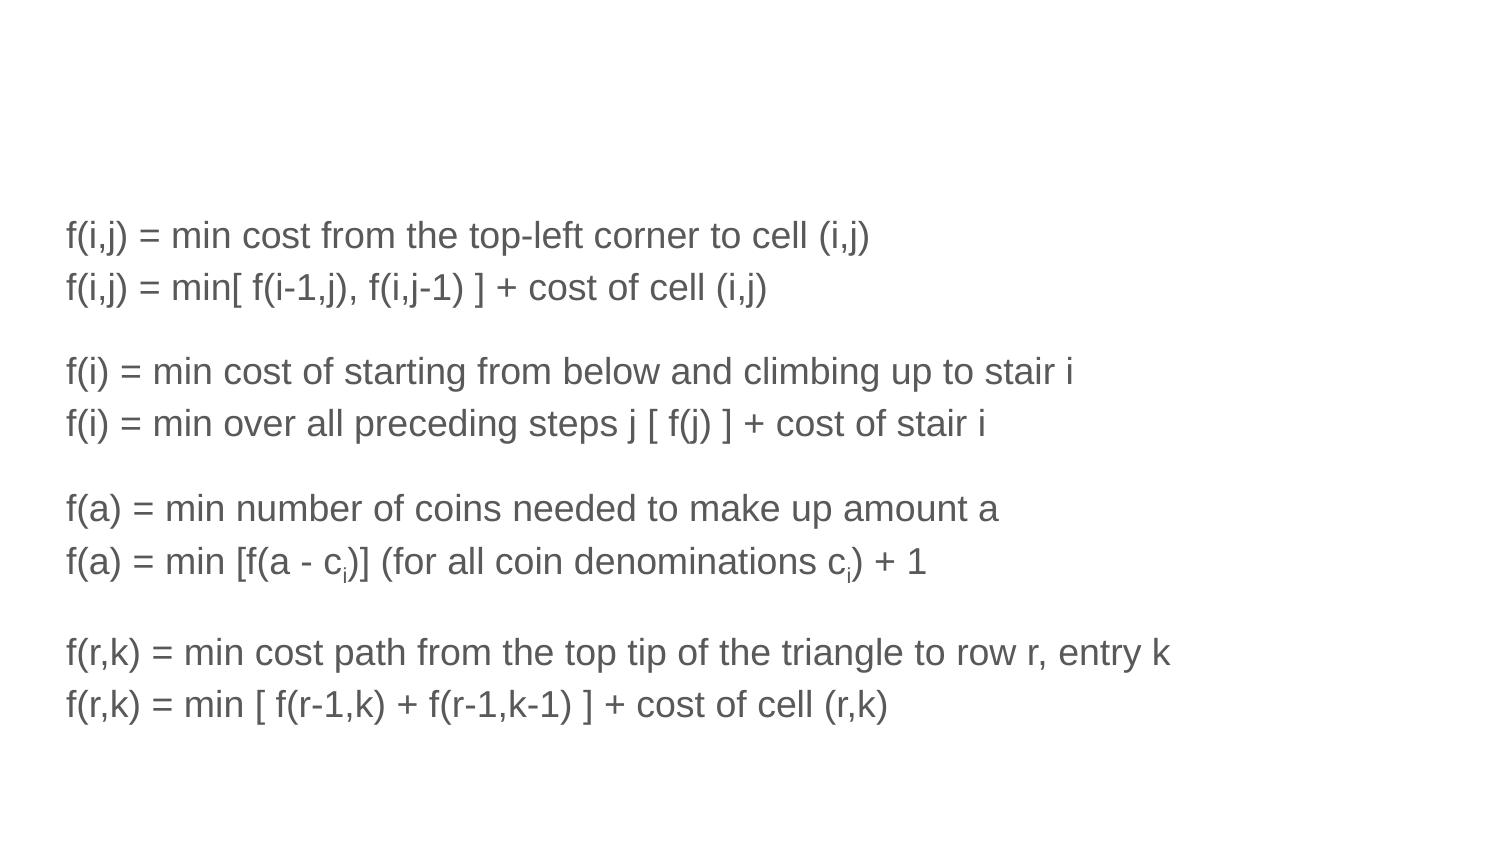

#
f(i,j) = min cost from the top-left corner to cell (i,j)
f(i,j) = min[ f(i-1,j), f(i,j-1) ] + cost of cell (i,j)
f(i) = min cost of starting from below and climbing up to stair i
f(i) = min over all preceding steps j [ f(j) ] + cost of stair i
f(a) = min number of coins needed to make up amount a
f(a) = min [f(a - ci)] (for all coin denominations ci) + 1
f(r,k) = min cost path from the top tip of the triangle to row r, entry k
f(r,k) = min [ f(r-1,k) + f(r-1,k-1) ] + cost of cell (r,k)